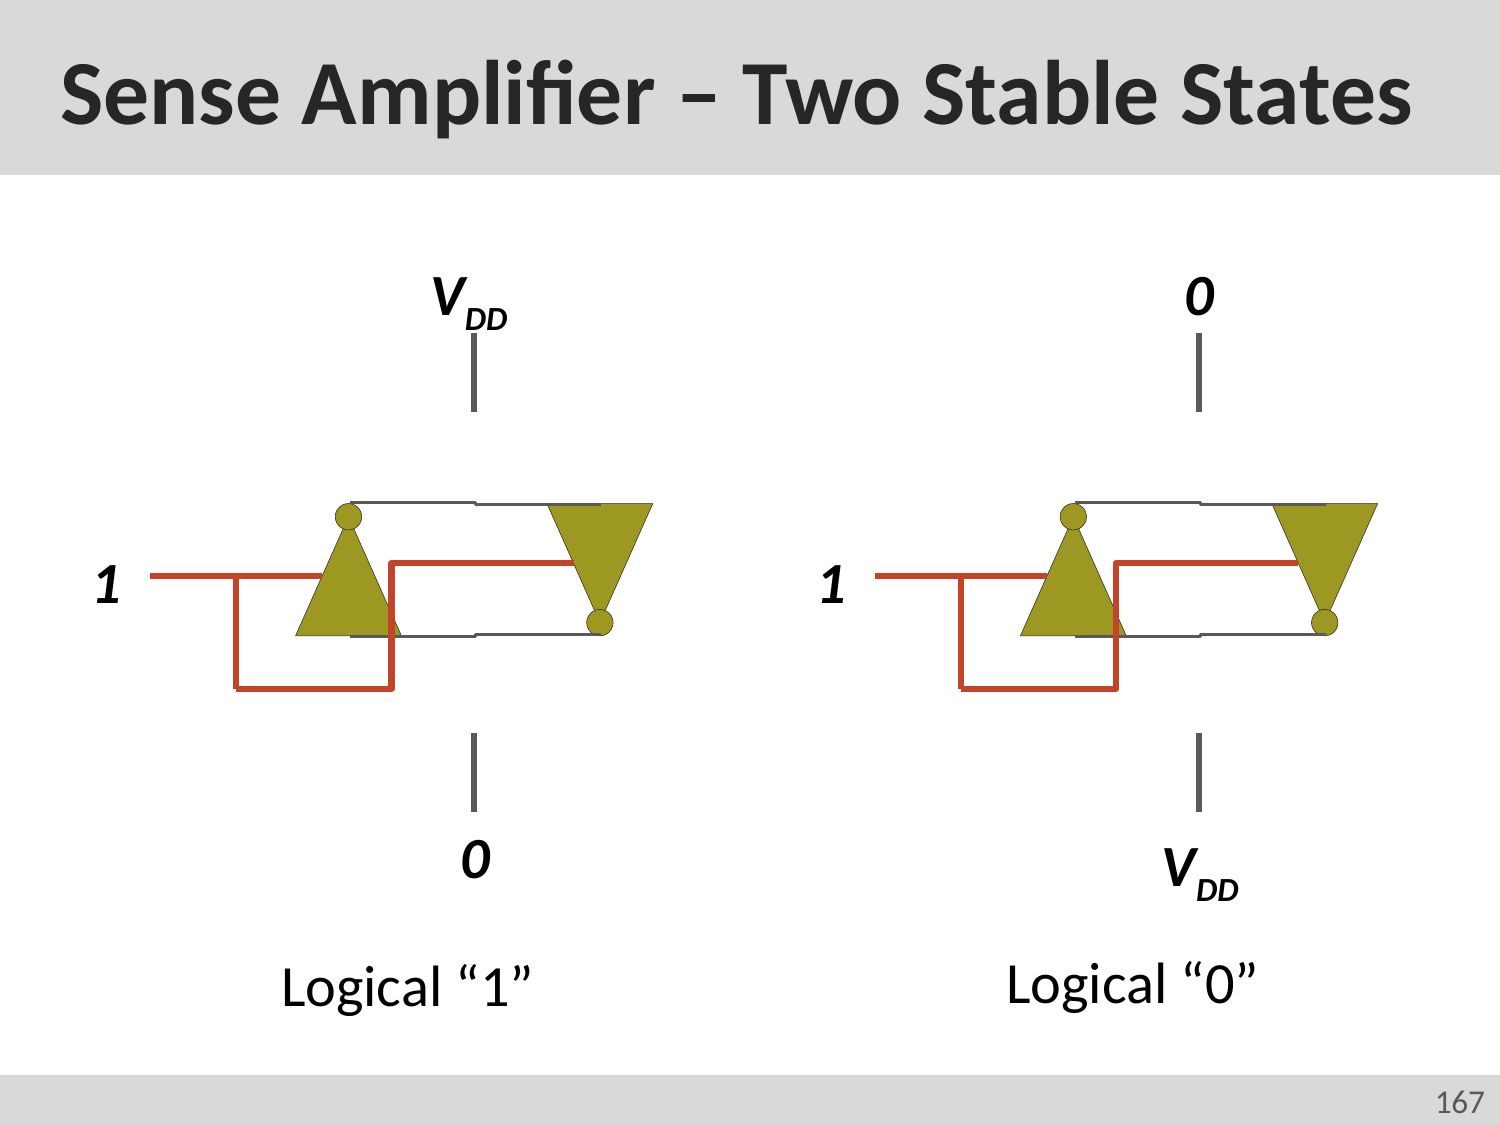

# Sense Amplifier – Two Stable States
VDD
0

1
1
0
VDD
Logical “0”
Logical “1”
167